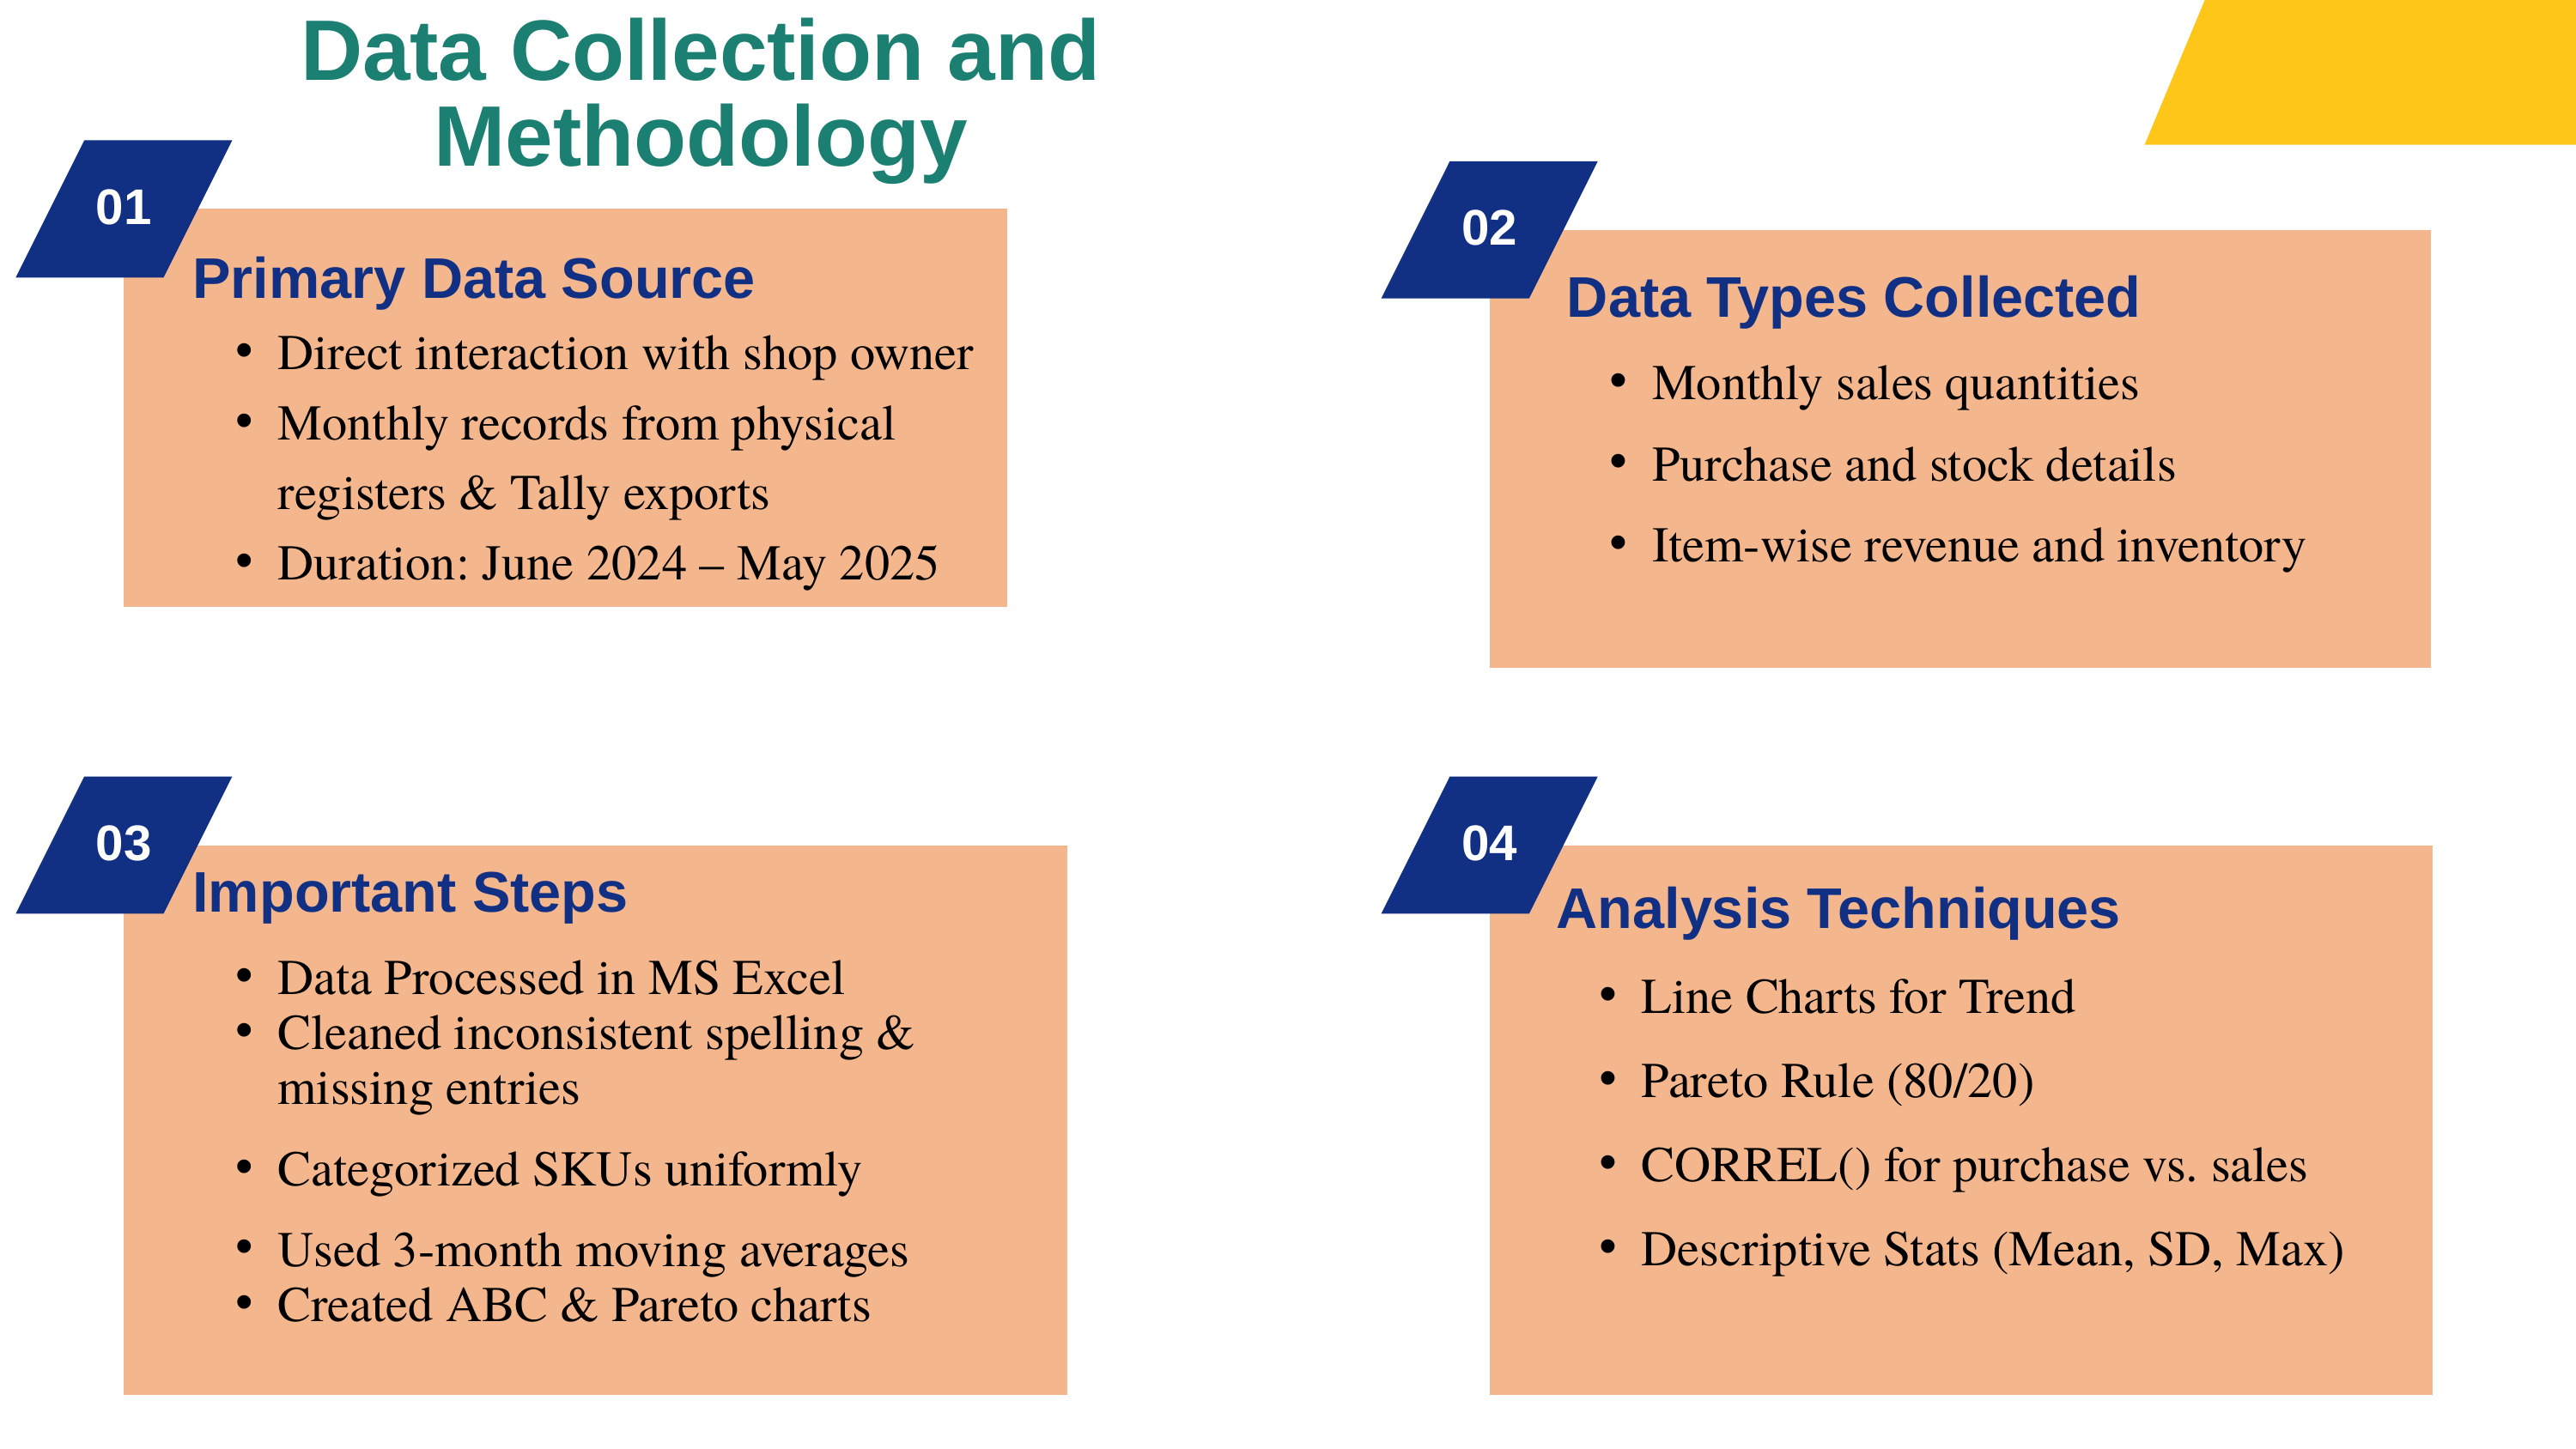

Data Collection and Methodology

01

02
Primary Data Source
Direct interaction with shop owner
Monthly records from physical registers & Tally exports
Duration: June 2024 – May 2025

Data Types Collected
Monthly sales quantities
Purchase and stock details
Item-wise revenue and inventory

03

04
Important Steps
Data Processed in MS Excel
Cleaned inconsistent spelling & missing entries
Categorized SKUs uniformly
Used 3-month moving averages
Created ABC & Pareto charts

Analysis Techniques
Line Charts for Trend
Pareto Rule (80/20)
CORREL() for purchase vs. sales
Descriptive Stats (Mean, SD, Max)